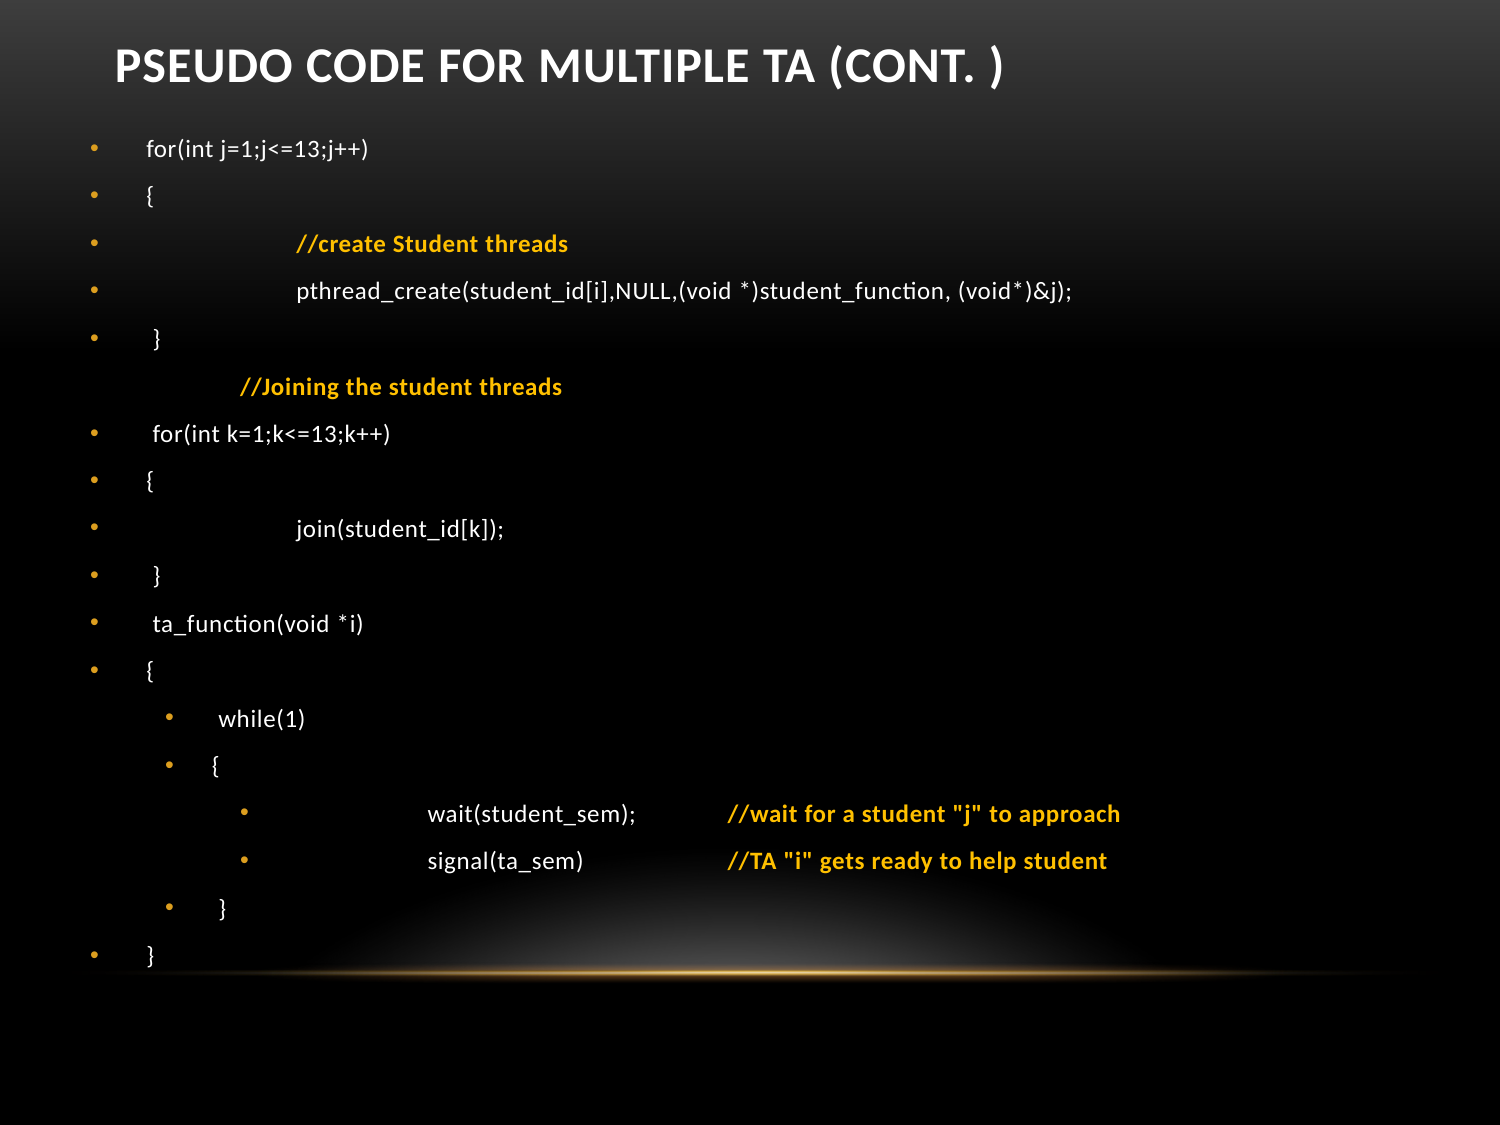

# Pseudo Code For Multiple TA (Cont. )
for(int j=1;j<=13;j++)
{
 	//create Student threads
 	pthread_create(student_id[i],NULL,(void *)student_function, (void*)&j);
 }
	//Joining the student threads
 for(int k=1;k<=13;k++)
{
 	join(student_id[k]);
 }
 ta_function(void *i)
{
 while(1)
{
 	wait(student_sem); 	//wait for a student "j" to approach
 	signal(ta_sem) 	//TA "i" gets ready to help student
 }
}